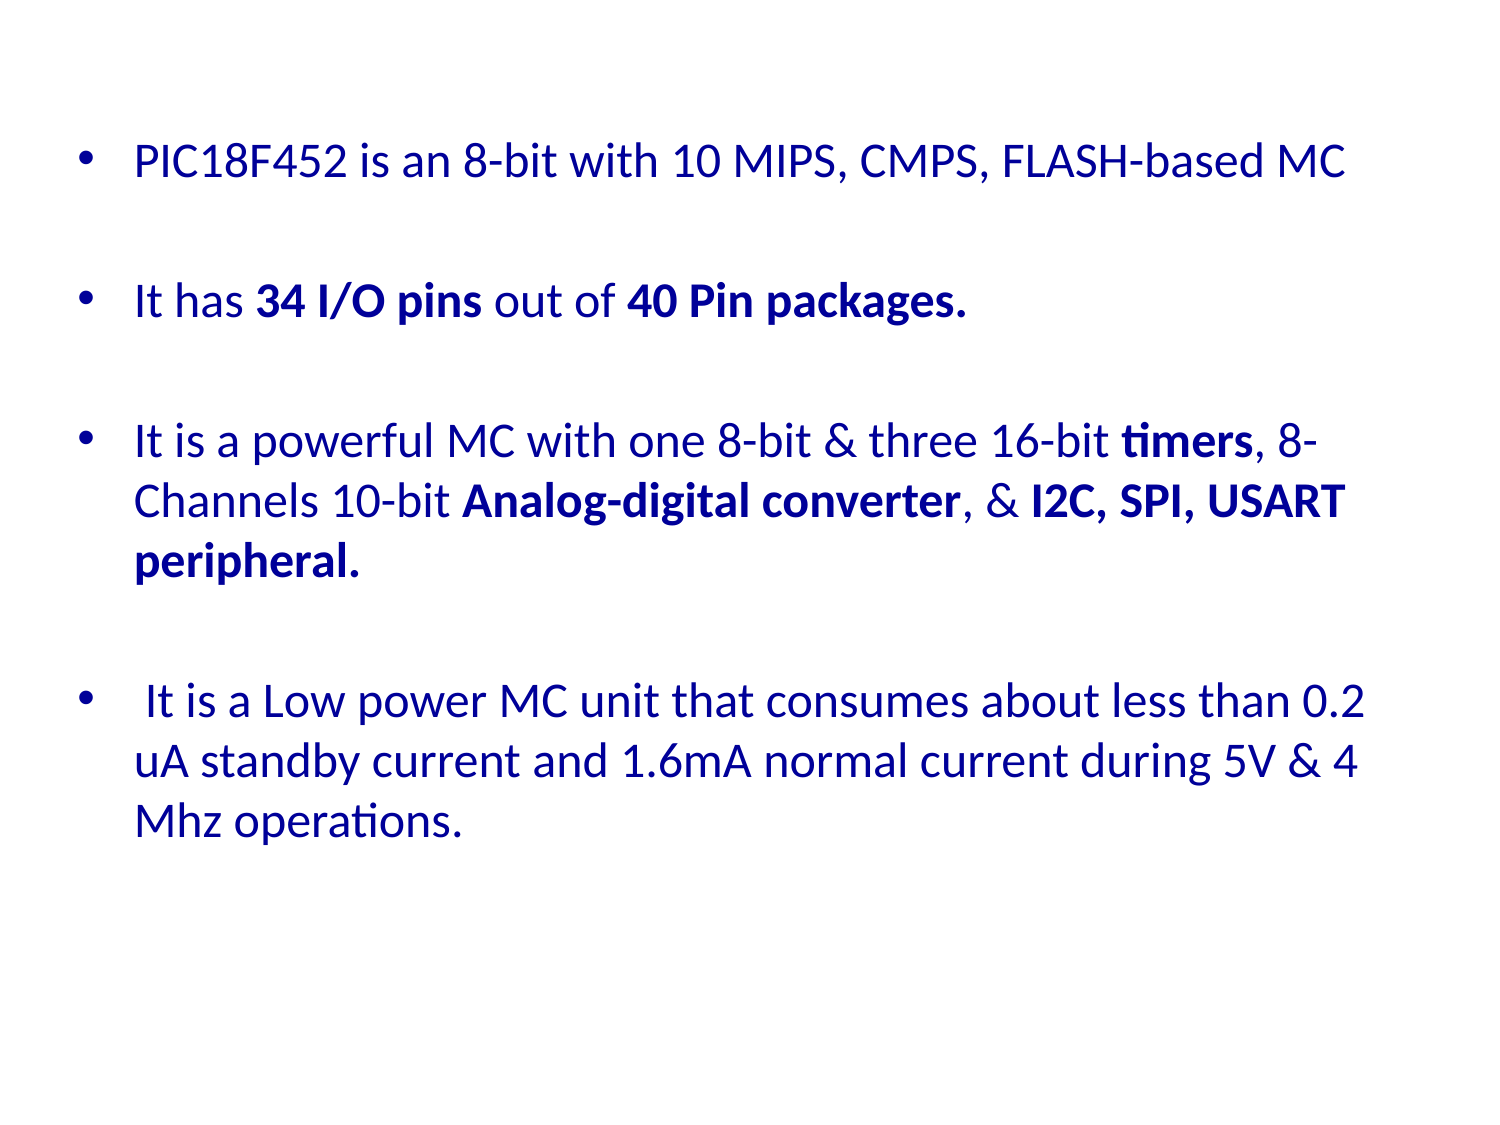

PIC18F452 is an 8-bit with 10 MIPS, CMPS, FLASH-based MC

It has 34 I/O pins out of 40 Pin packages.

It is a powerful MC with one 8-bit & three 16-bit timers, 8-Channels 10-bit Analog-digital converter, & I2C, SPI, USART peripheral.

 It is a Low power MC unit that consumes about less than 0.2 uA standby current and 1.6mA normal current during 5V & 4 Mhz operations.